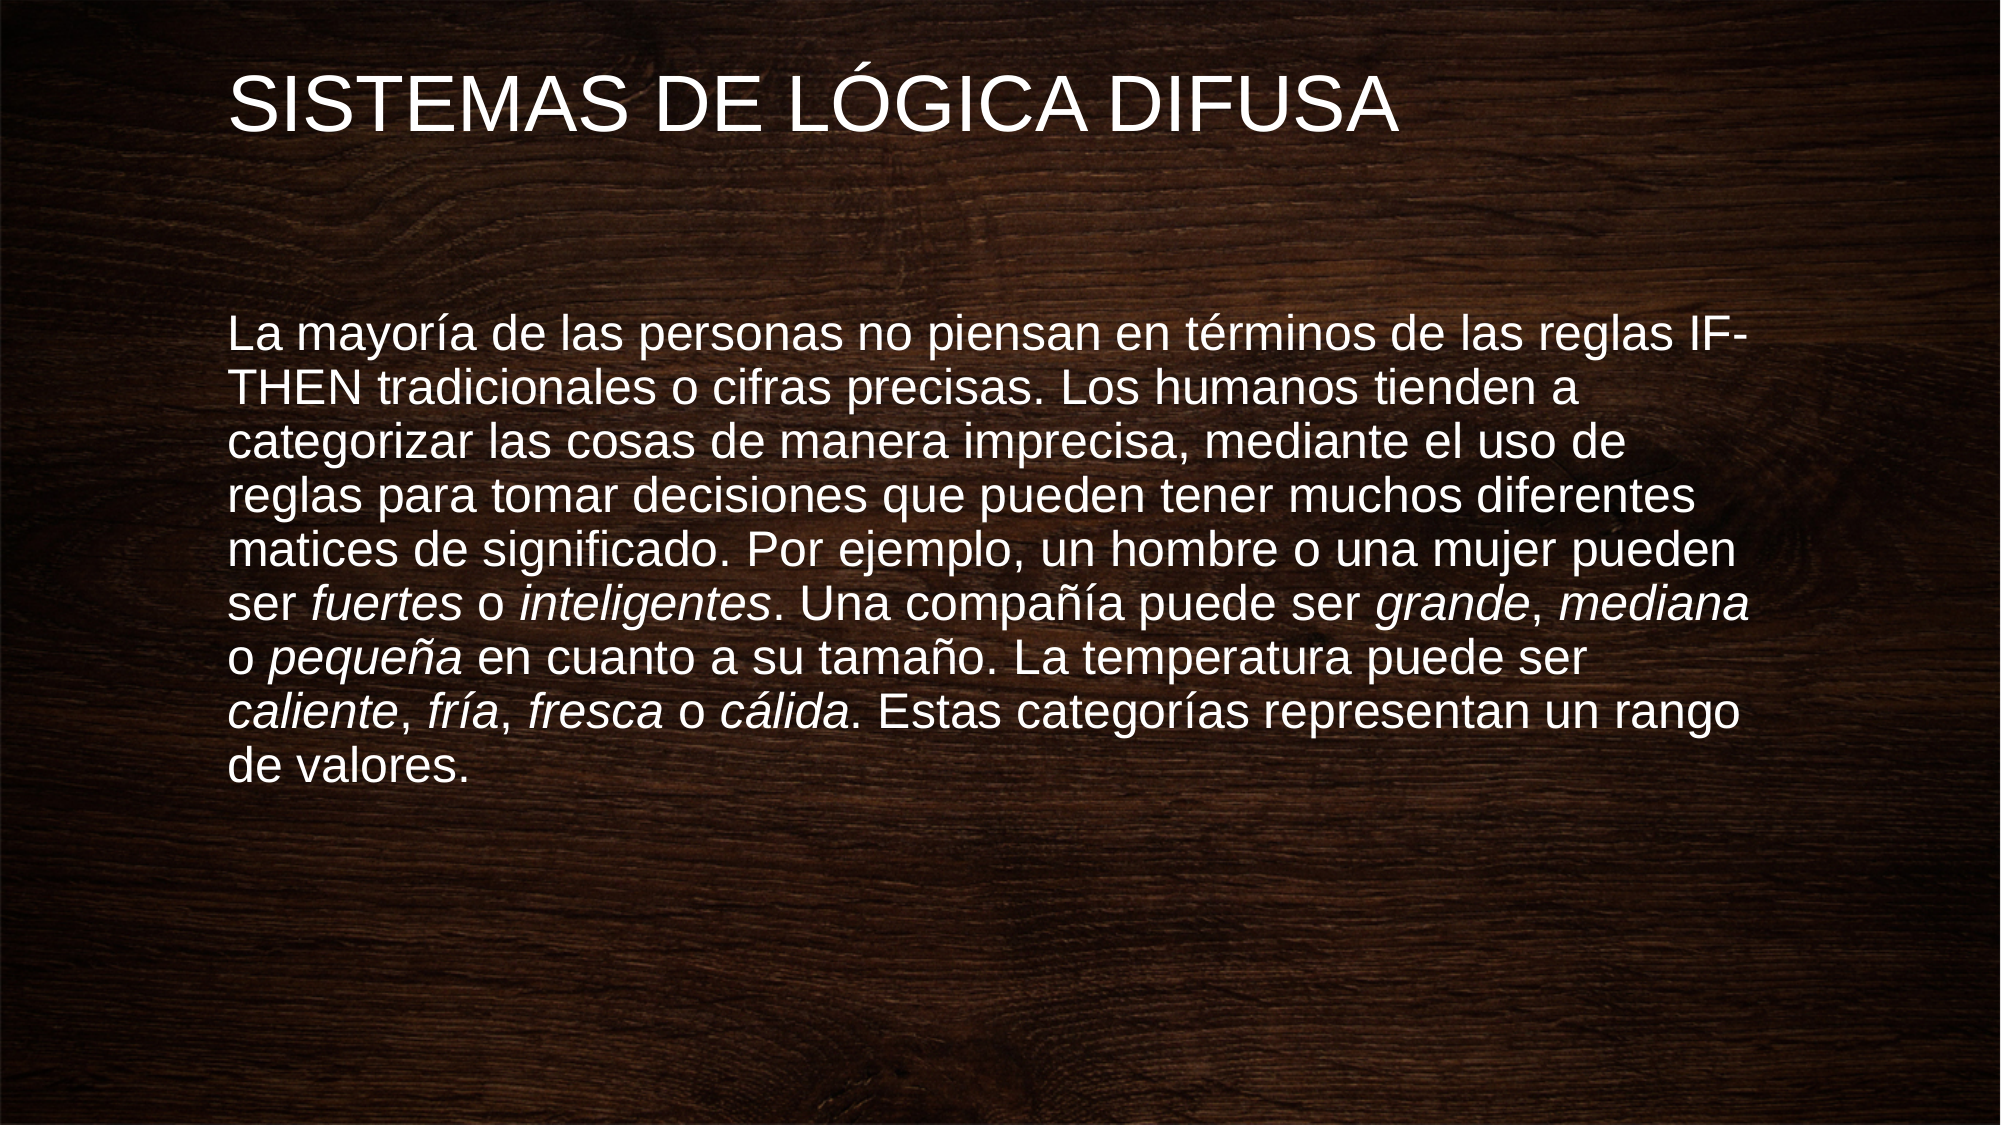

# SISTEMAS DE LÓGICA DIFUSA
La mayoría de las personas no piensan en términos de las reglas IF-THEN tradicionales o cifras precisas. Los humanos tienden a categorizar las cosas de manera imprecisa, mediante el uso de reglas para tomar decisiones que pueden tener muchos diferentes matices de significado. Por ejemplo, un hombre o una mujer pueden ser fuertes o inteligentes. Una compañía puede ser grande, mediana o pequeña en cuanto a su tamaño. La temperatura puede ser caliente, fría, fresca o cálida. Estas categorías representan un rango de valores.